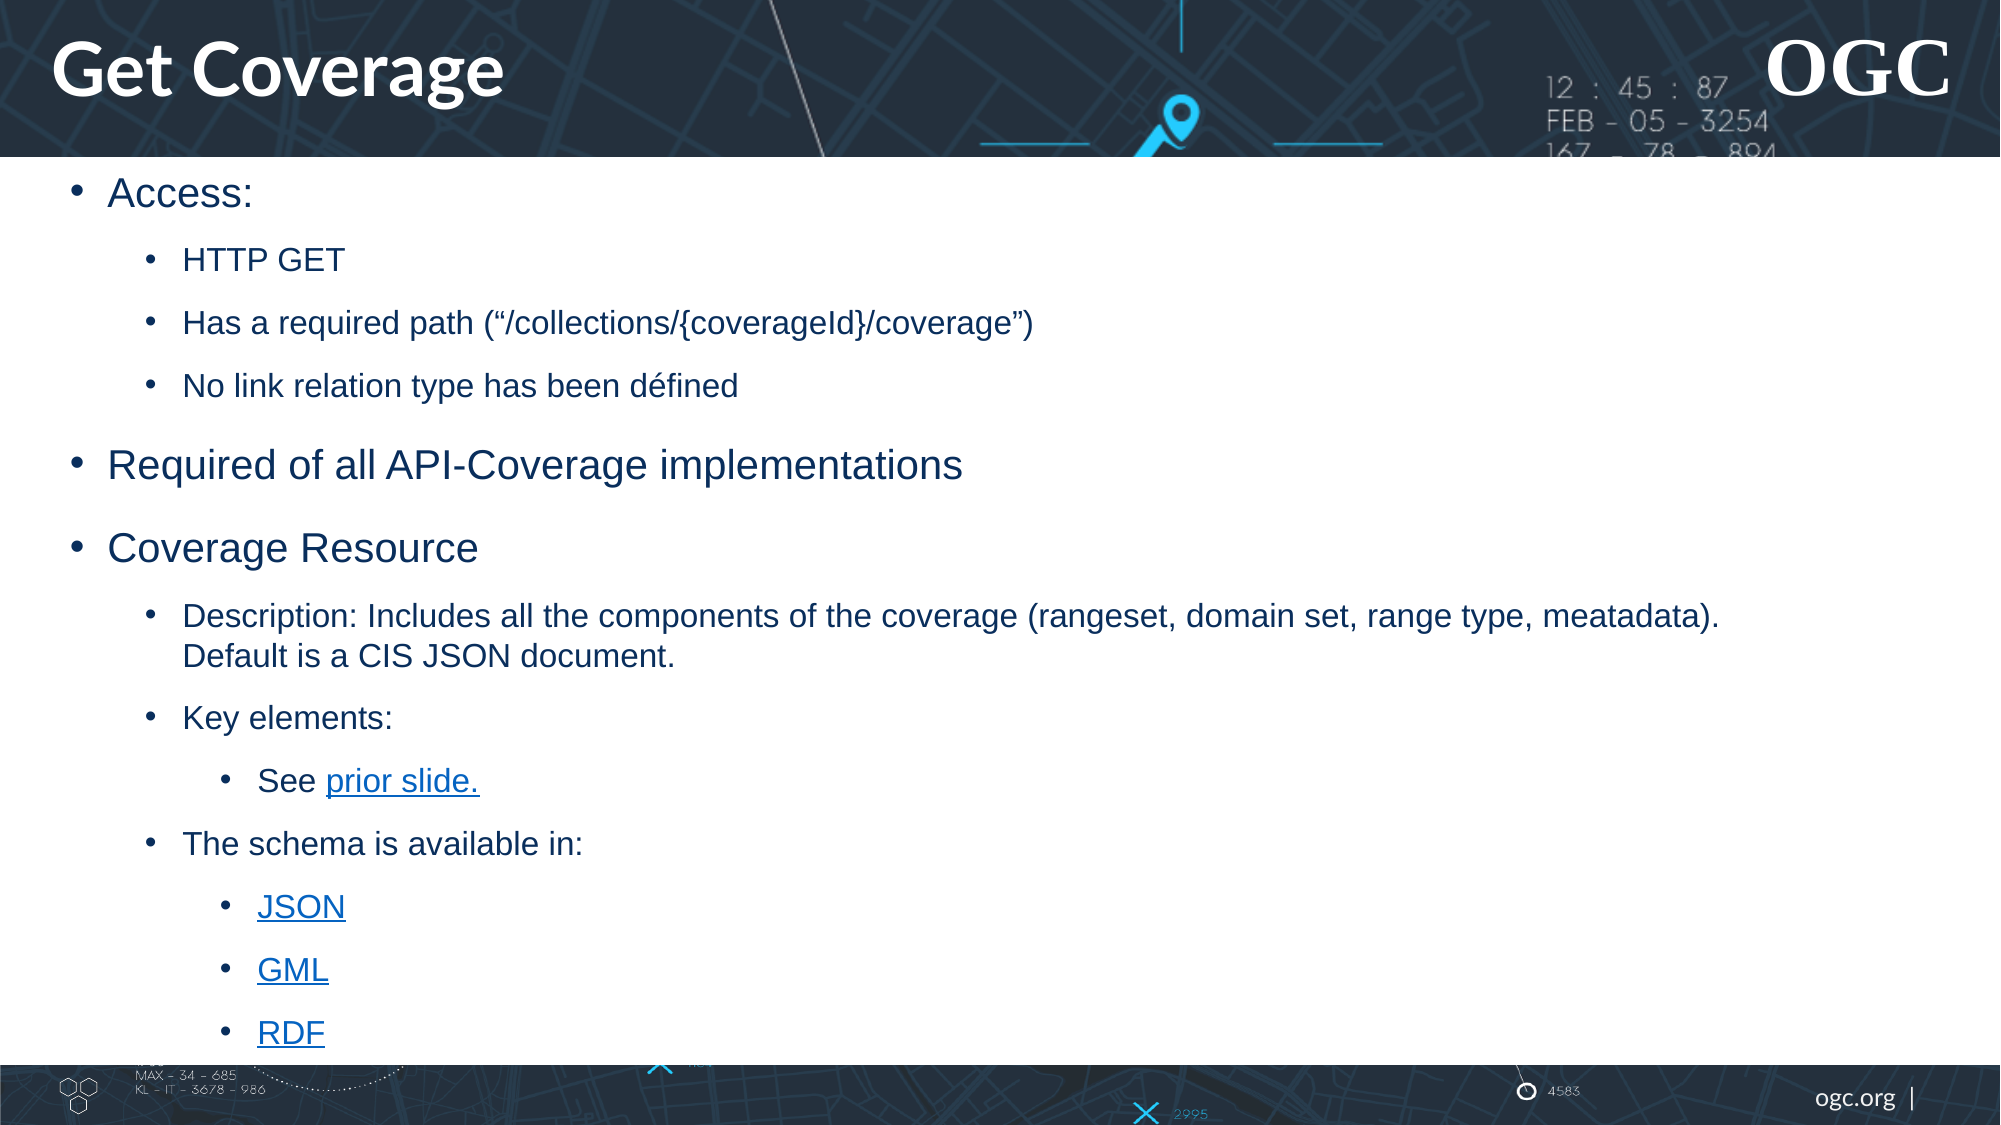

# Get Coverage
Access:
HTTP GET
Has a required path (“/collections/{coverageId}/coverage”)
No link relation type has been défined
Required of all API-Coverage implementations
Coverage Resource
Description: Includes all the components of the coverage (rangeset, domain set, range type, meatadata).  Default is a CIS JSON document.
Key elements:
See prior slide.
The schema is available in:
JSON
GML
RDF